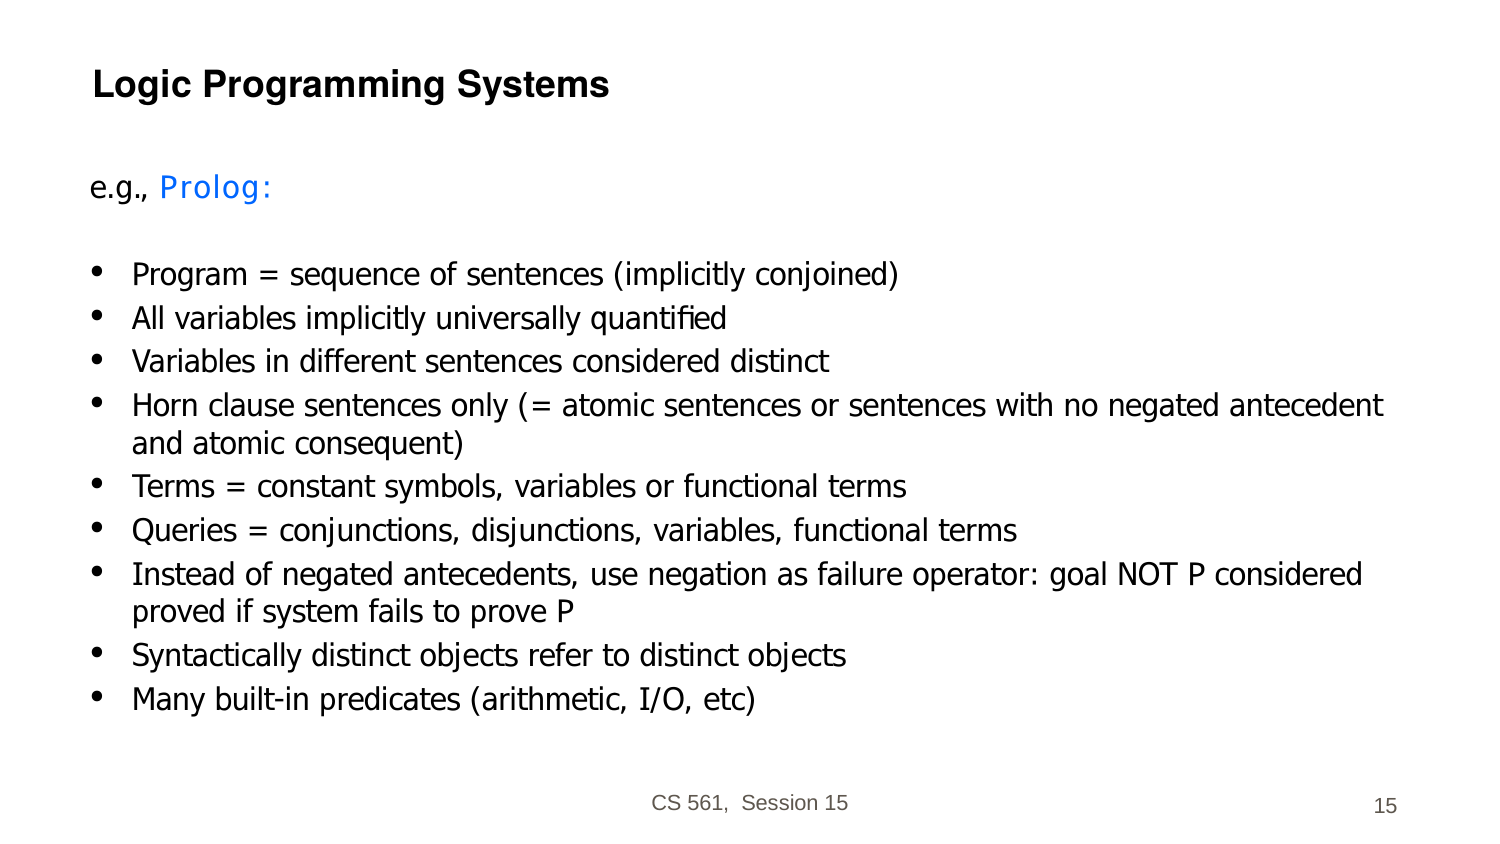

# Logic Programming Systems
e.g., Prolog:

Program = sequence of sentences (implicitly conjoined)
All variables implicitly universally quantified
Variables in different sentences considered distinct
Horn clause sentences only (= atomic sentences or sentences with no negated antecedent and atomic consequent)
Terms = constant symbols, variables or functional terms
Queries = conjunctions, disjunctions, variables, functional terms
Instead of negated antecedents, use negation as failure operator: goal NOT P considered proved if system fails to prove P
Syntactically distinct objects refer to distinct objects
Many built-in predicates (arithmetic, I/O, etc)
CS 561,  Session 15
15